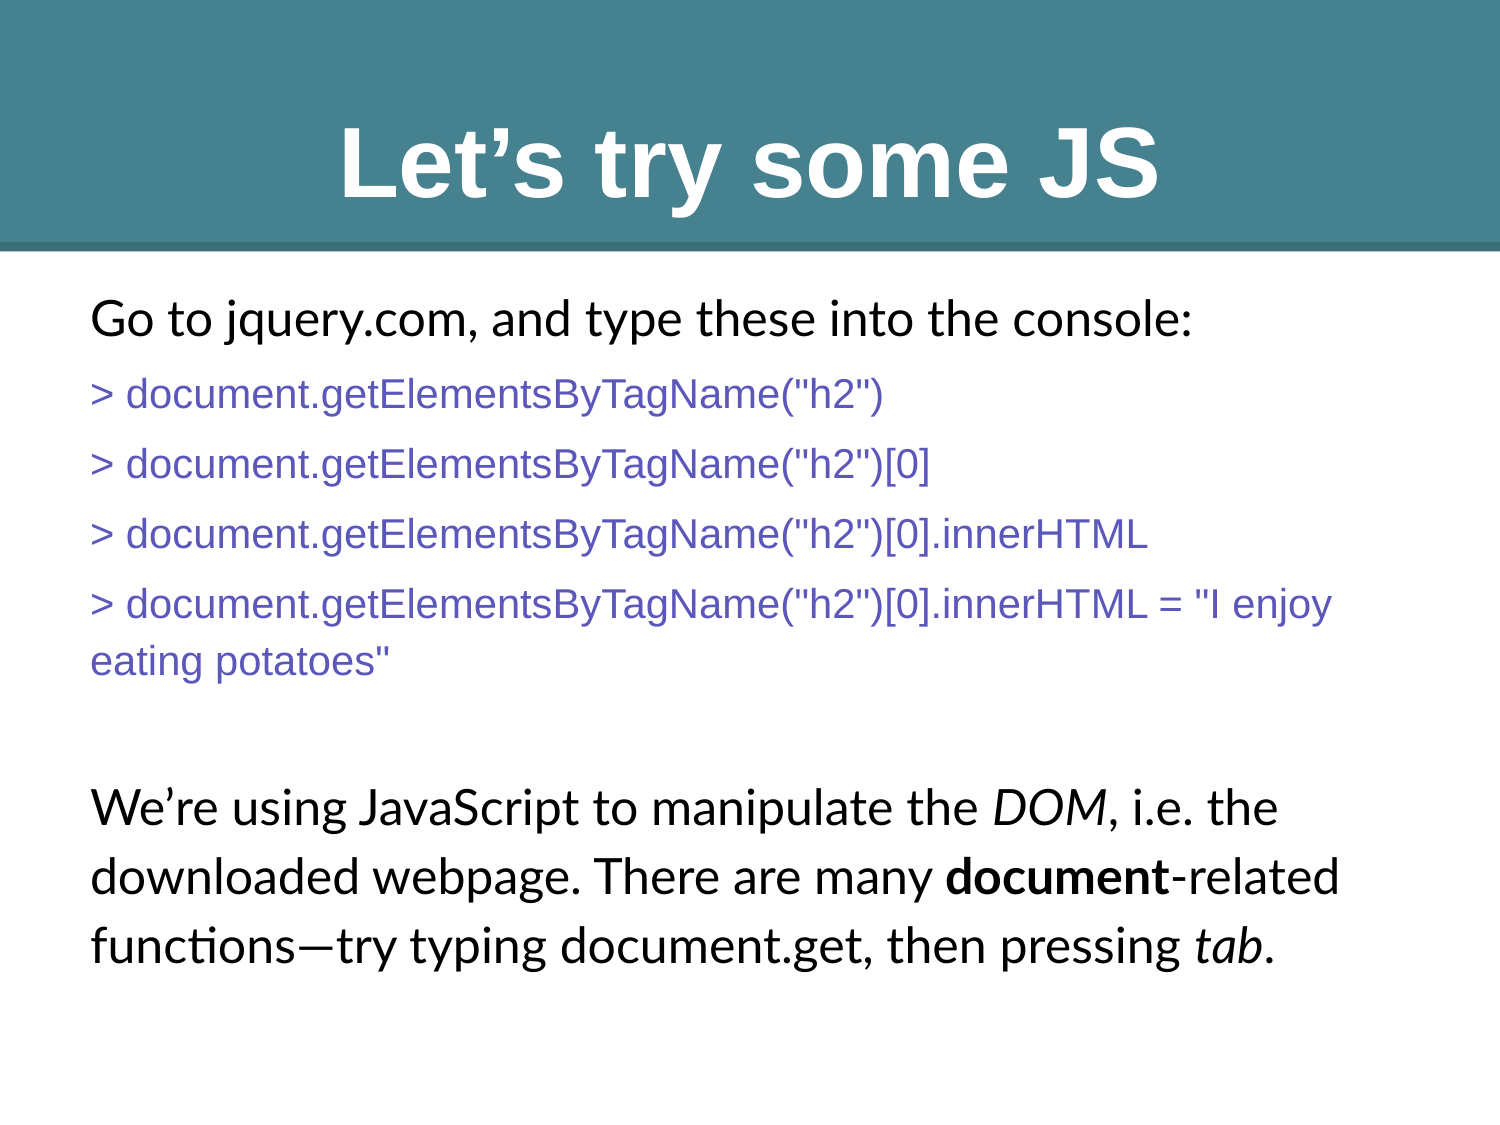

# Let’s try some JS
Go to jquery.com, and type these into the console:
> document.getElementsByTagName("h2")
> document.getElementsByTagName("h2")[0]
> document.getElementsByTagName("h2")[0].innerHTML
> document.getElementsByTagName("h2")[0].innerHTML = "I enjoy eating potatoes"

We’re using JavaScript to manipulate the DOM, i.e. the downloaded webpage. There are many document-related functions—try typing document.get, then pressing tab.